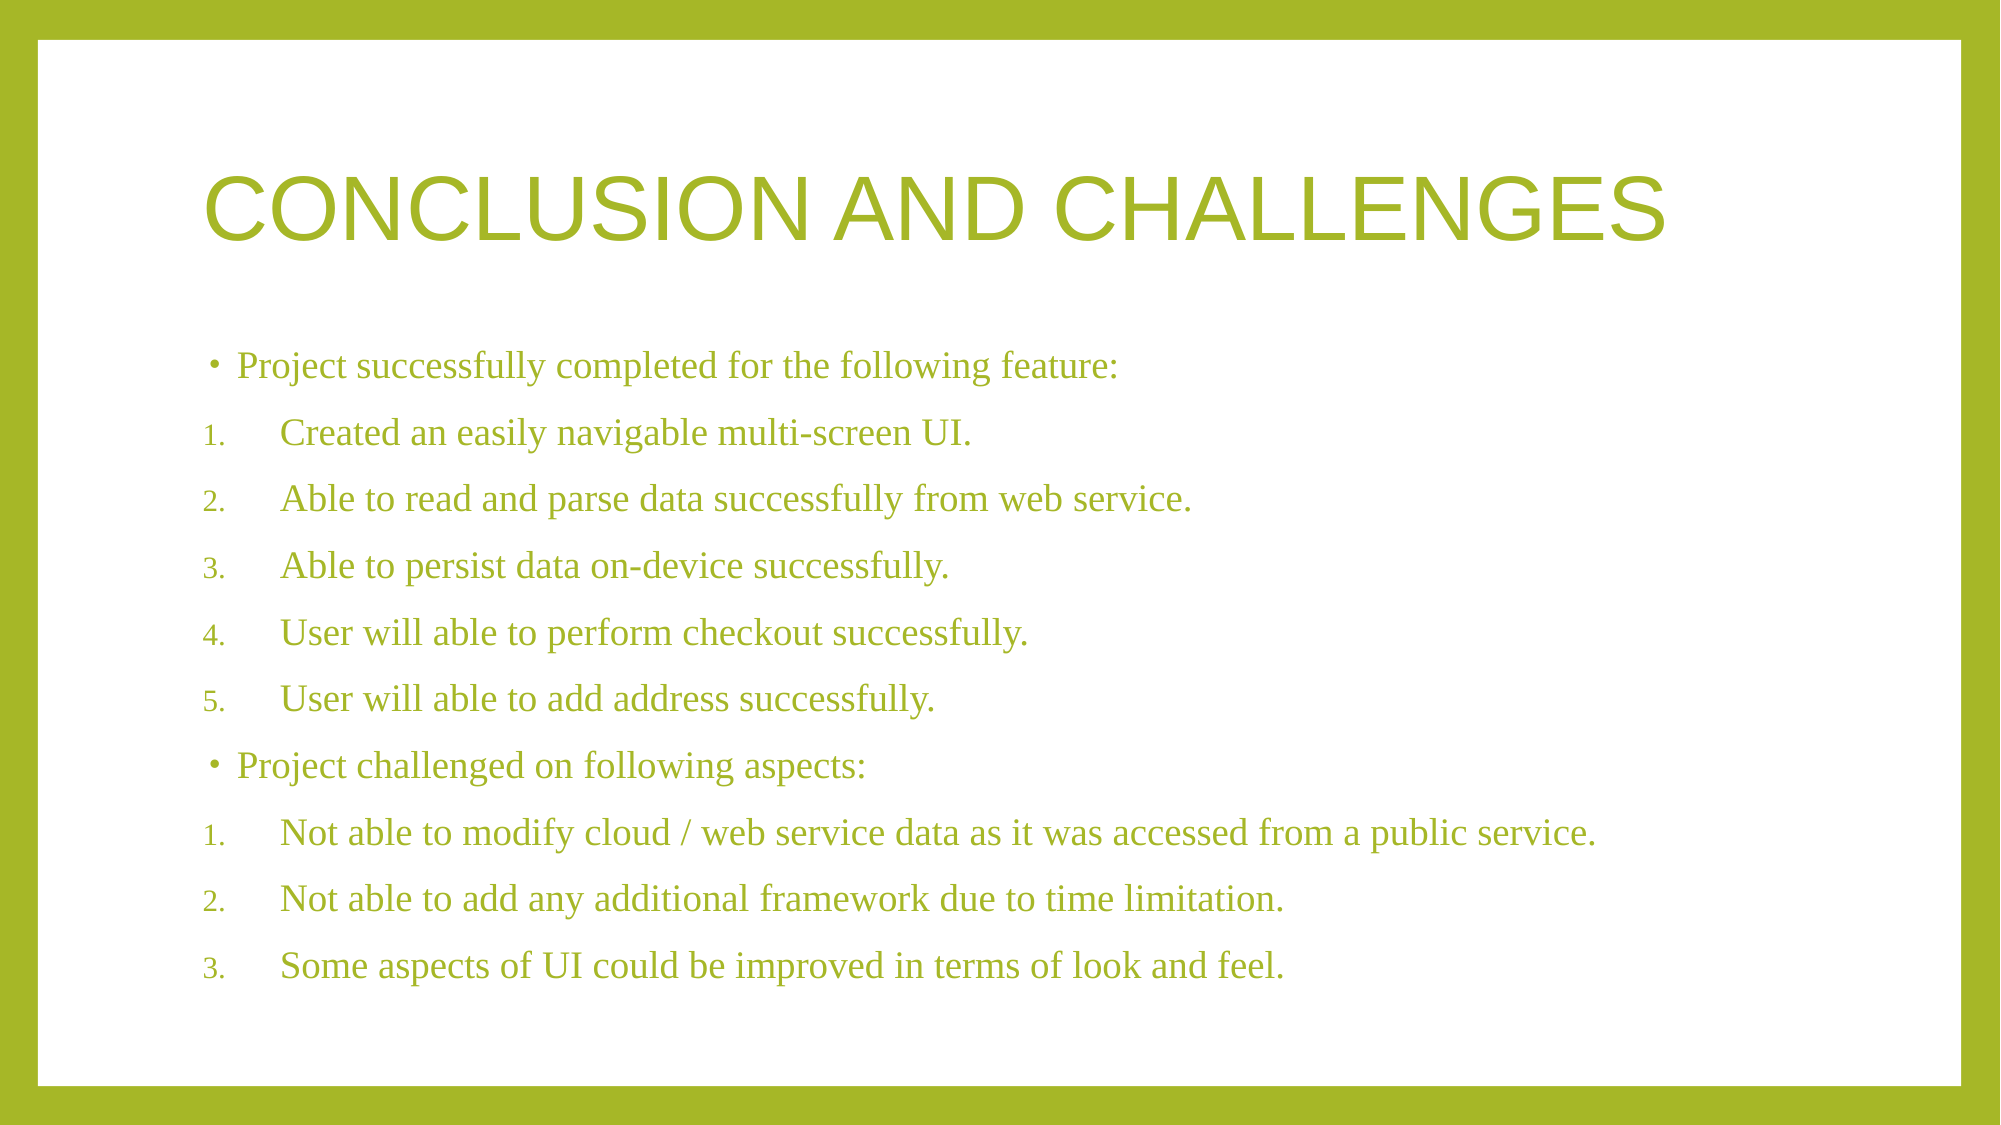

# CONCLUSION AND CHALLENGES
Project successfully completed for the following feature:
Created an easily navigable multi-screen UI.
Able to read and parse data successfully from web service.
Able to persist data on-device successfully.
User will able to perform checkout successfully.
User will able to add address successfully.
Project challenged on following aspects:
Not able to modify cloud / web service data as it was accessed from a public service.
Not able to add any additional framework due to time limitation.
Some aspects of UI could be improved in terms of look and feel.